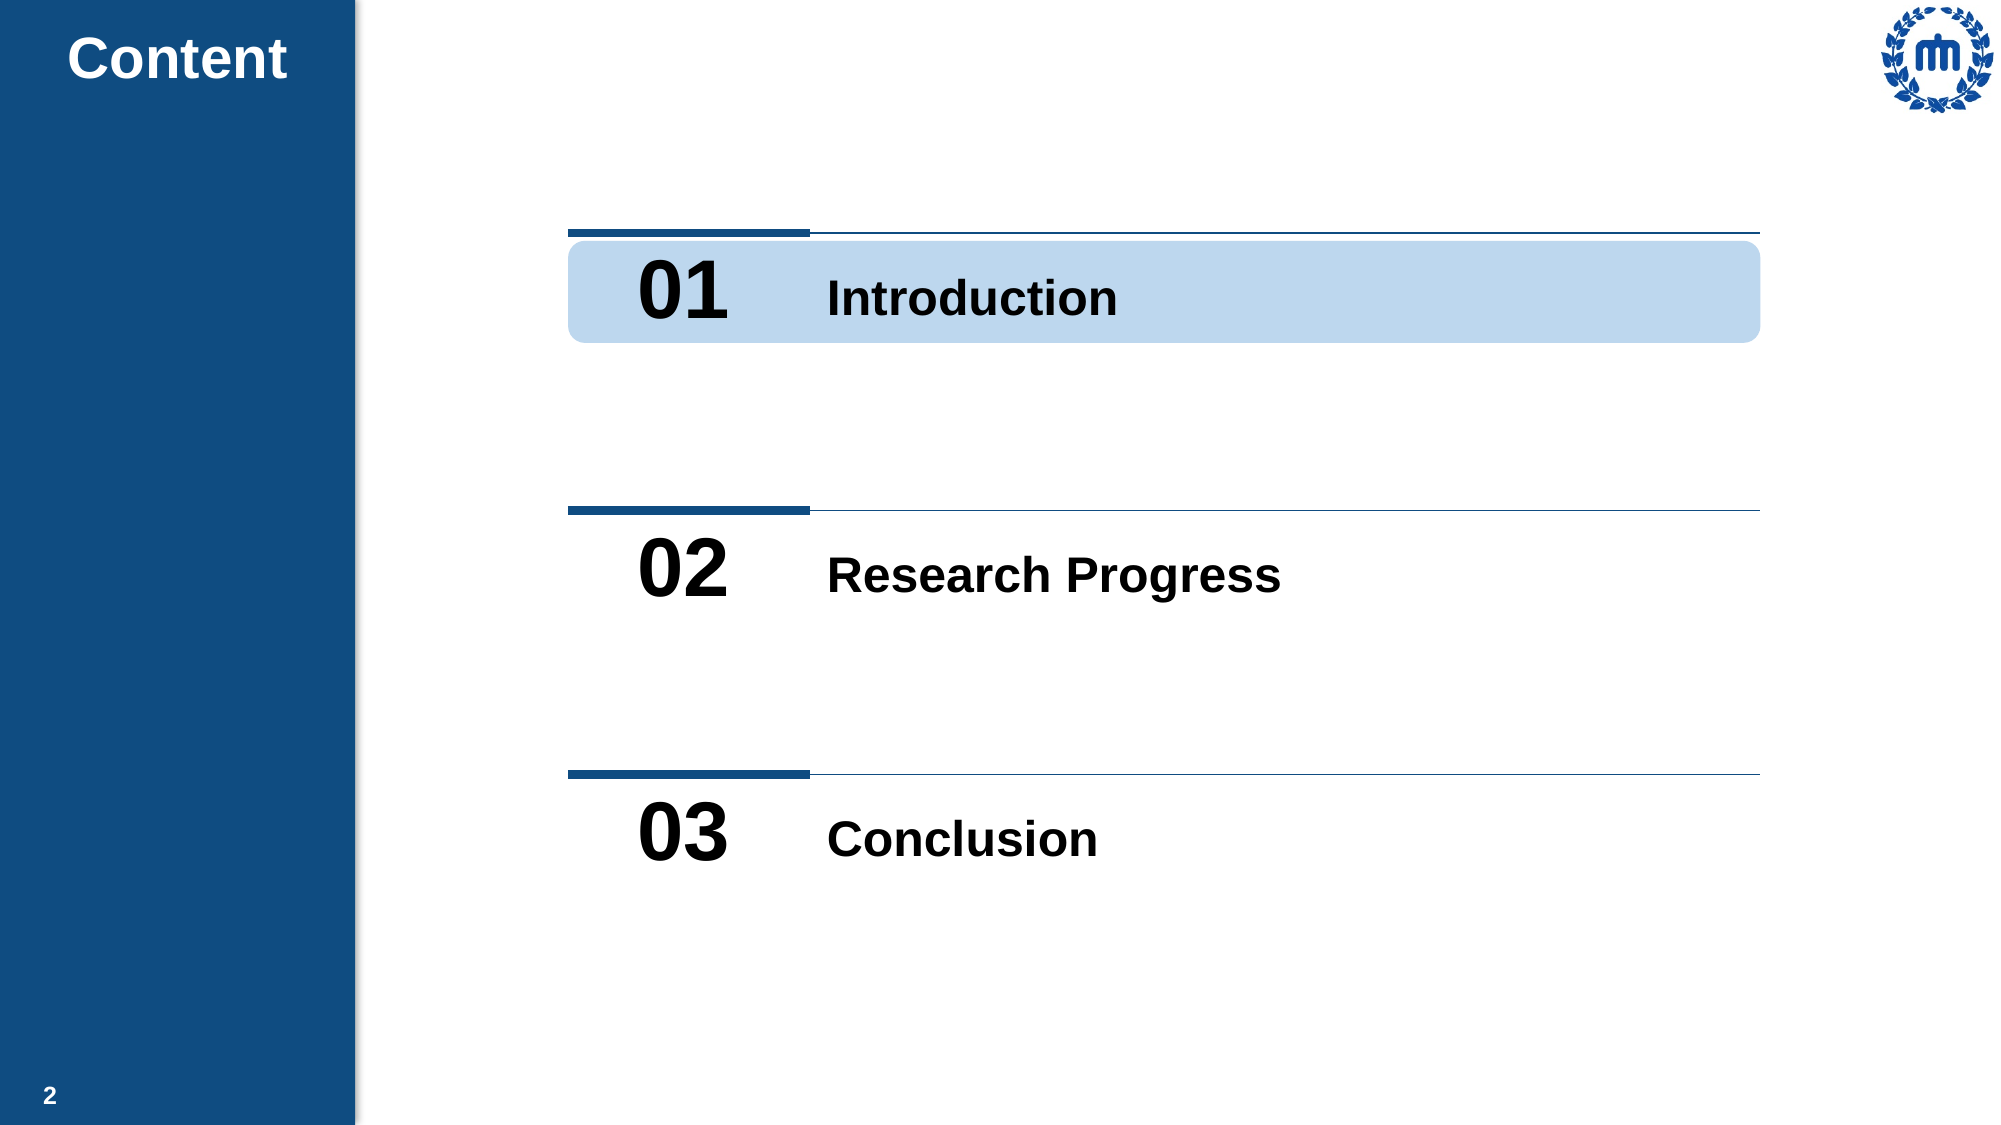

# Content
01
Introduction

02
Research Progress
03
Conclusion
2